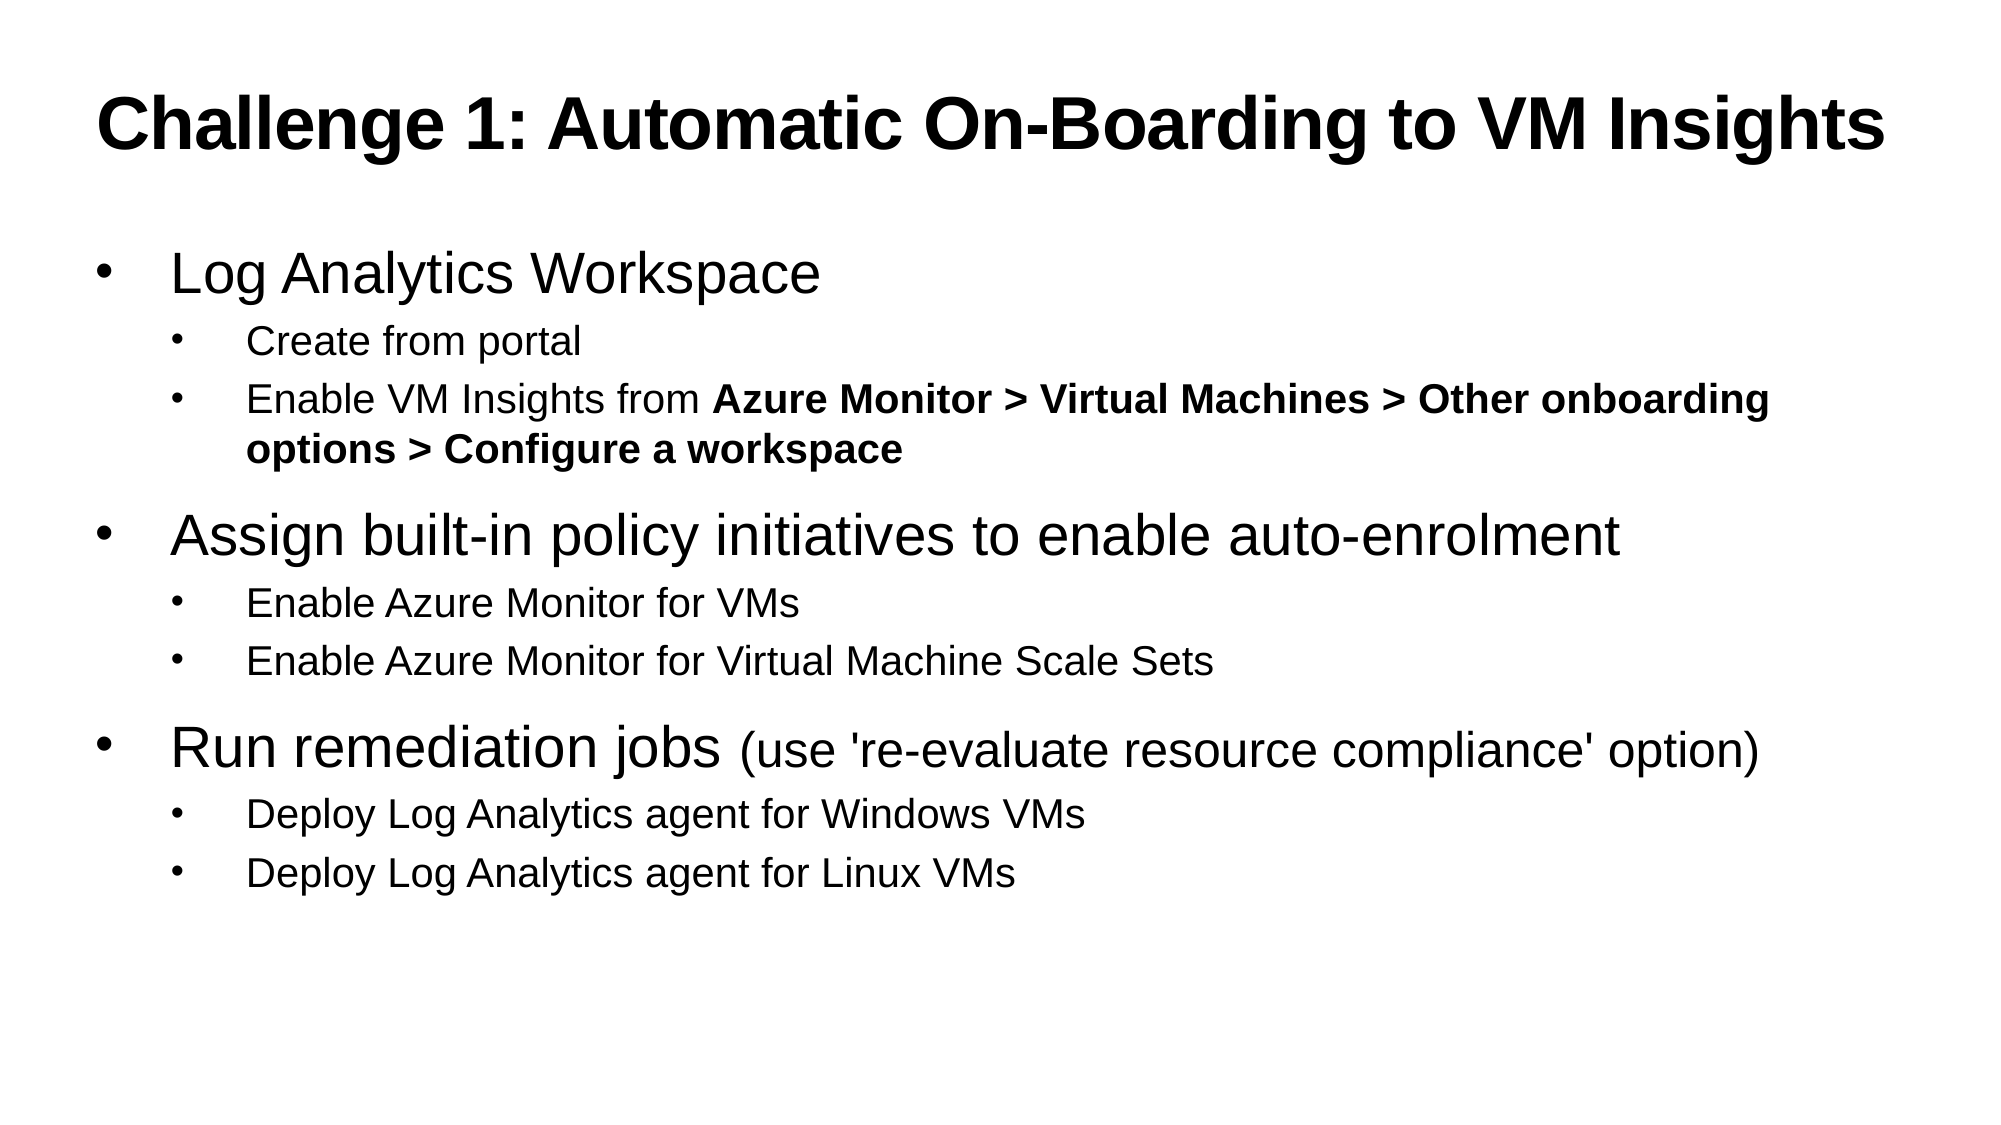

# Challenge 1: Automatic On-Boarding to VM Insights
Log Analytics Workspace
Create from portal
Enable VM Insights from Azure Monitor > Virtual Machines > Other onboarding options > Configure a workspace
Assign built-in policy initiatives to enable auto-enrolment
Enable Azure Monitor for VMs
Enable Azure Monitor for Virtual Machine Scale Sets
Run remediation jobs (use 're-evaluate resource compliance' option)
Deploy Log Analytics agent for Windows VMs
Deploy Log Analytics agent for Linux VMs